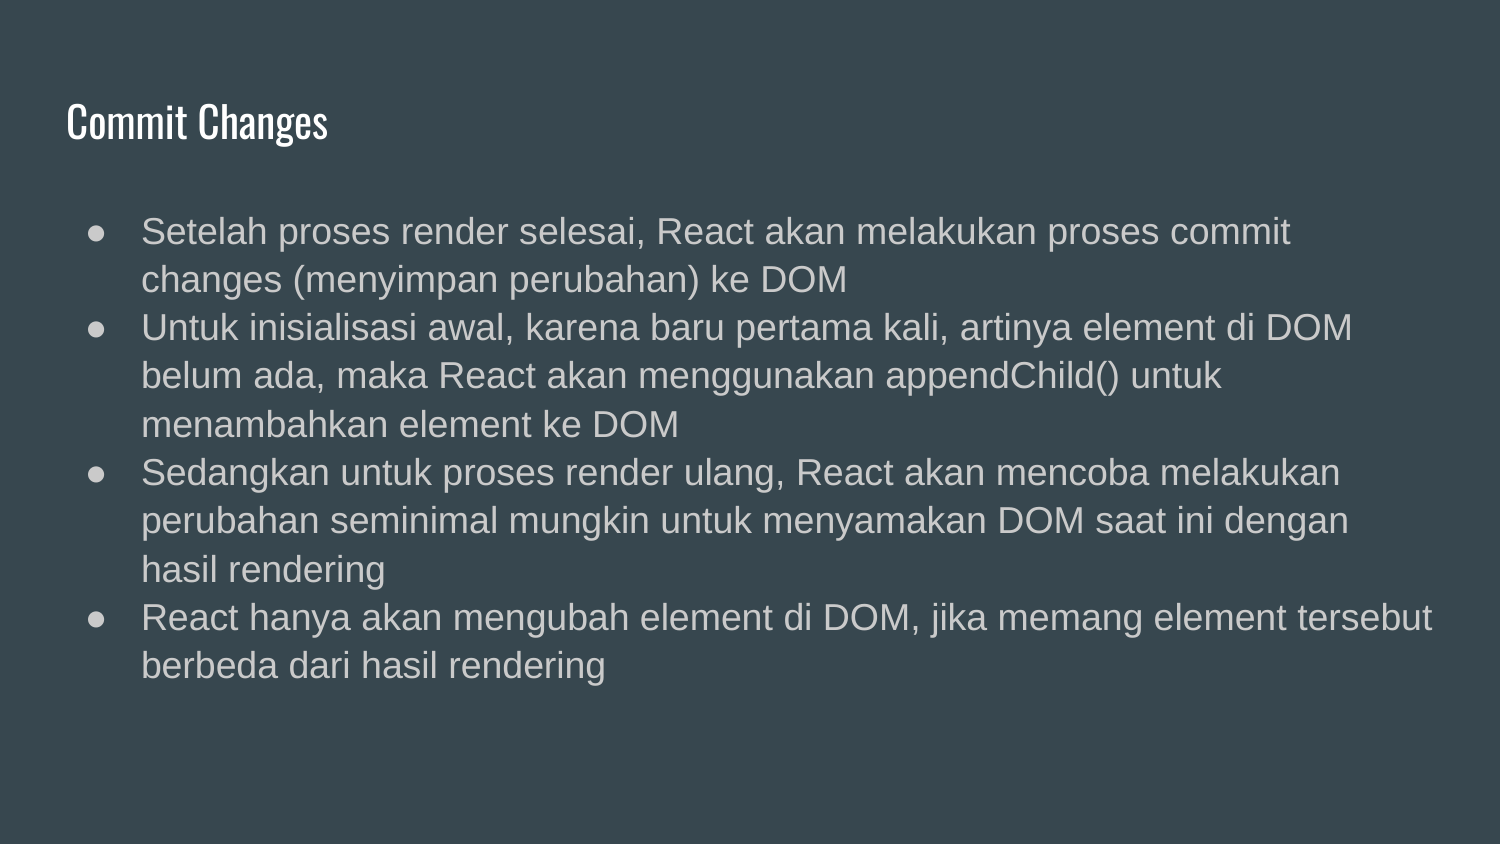

# Commit Changes
Setelah proses render selesai, React akan melakukan proses commit changes (menyimpan perubahan) ke DOM
Untuk inisialisasi awal, karena baru pertama kali, artinya element di DOM belum ada, maka React akan menggunakan appendChild() untuk menambahkan element ke DOM
Sedangkan untuk proses render ulang, React akan mencoba melakukan perubahan seminimal mungkin untuk menyamakan DOM saat ini dengan hasil rendering
React hanya akan mengubah element di DOM, jika memang element tersebut berbeda dari hasil rendering